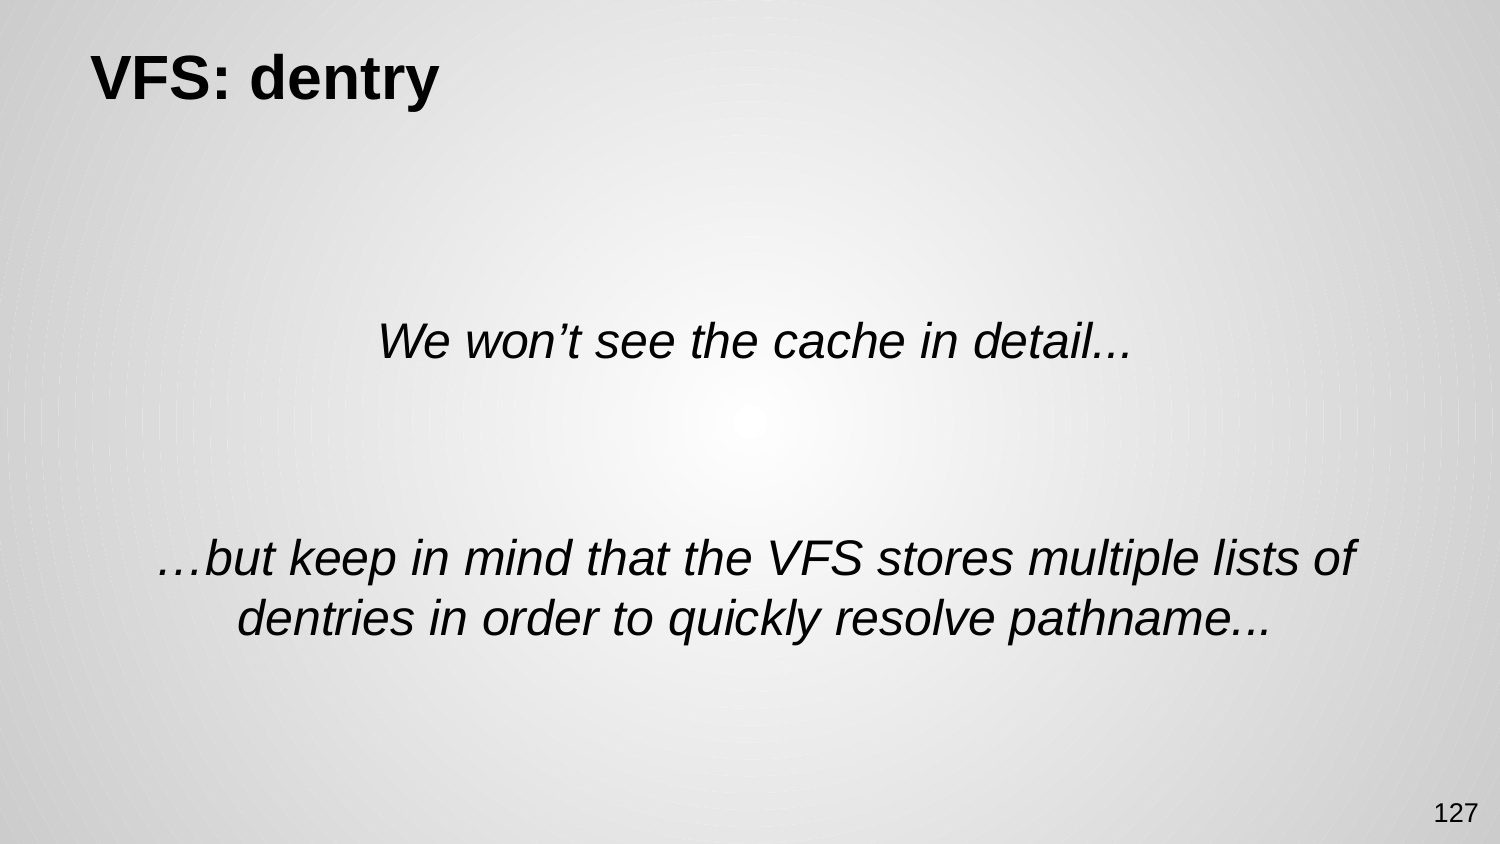

# VFS: dentry
We won’t see the cache in detail...

…but keep in mind that the VFS stores multiple lists of dentries in order to quickly resolve pathname...
127